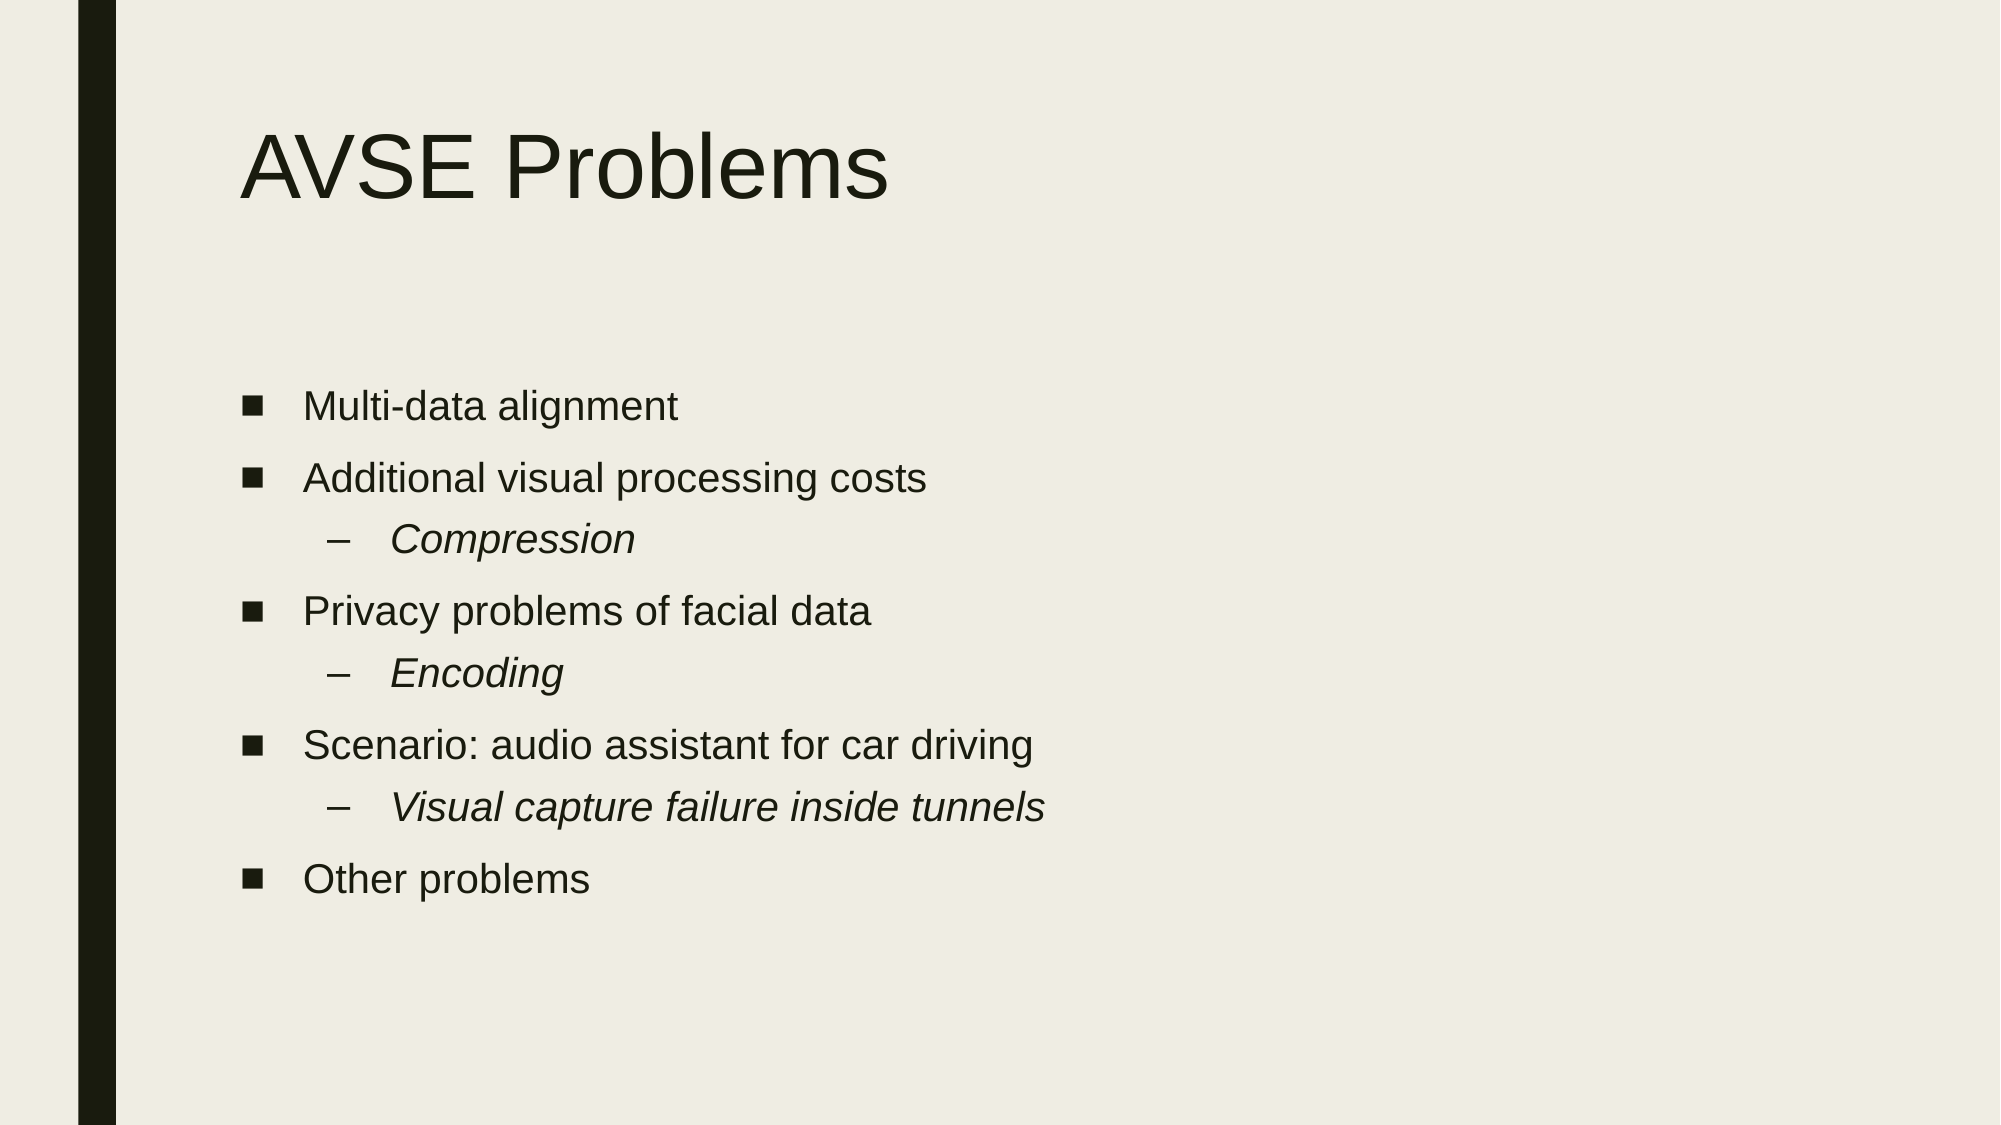

# AVSE Problems
Multi-data alignment
Additional visual processing costs
Compression
Privacy problems of facial data
Encoding
Scenario: audio assistant for car driving
Visual capture failure inside tunnels
Other problems